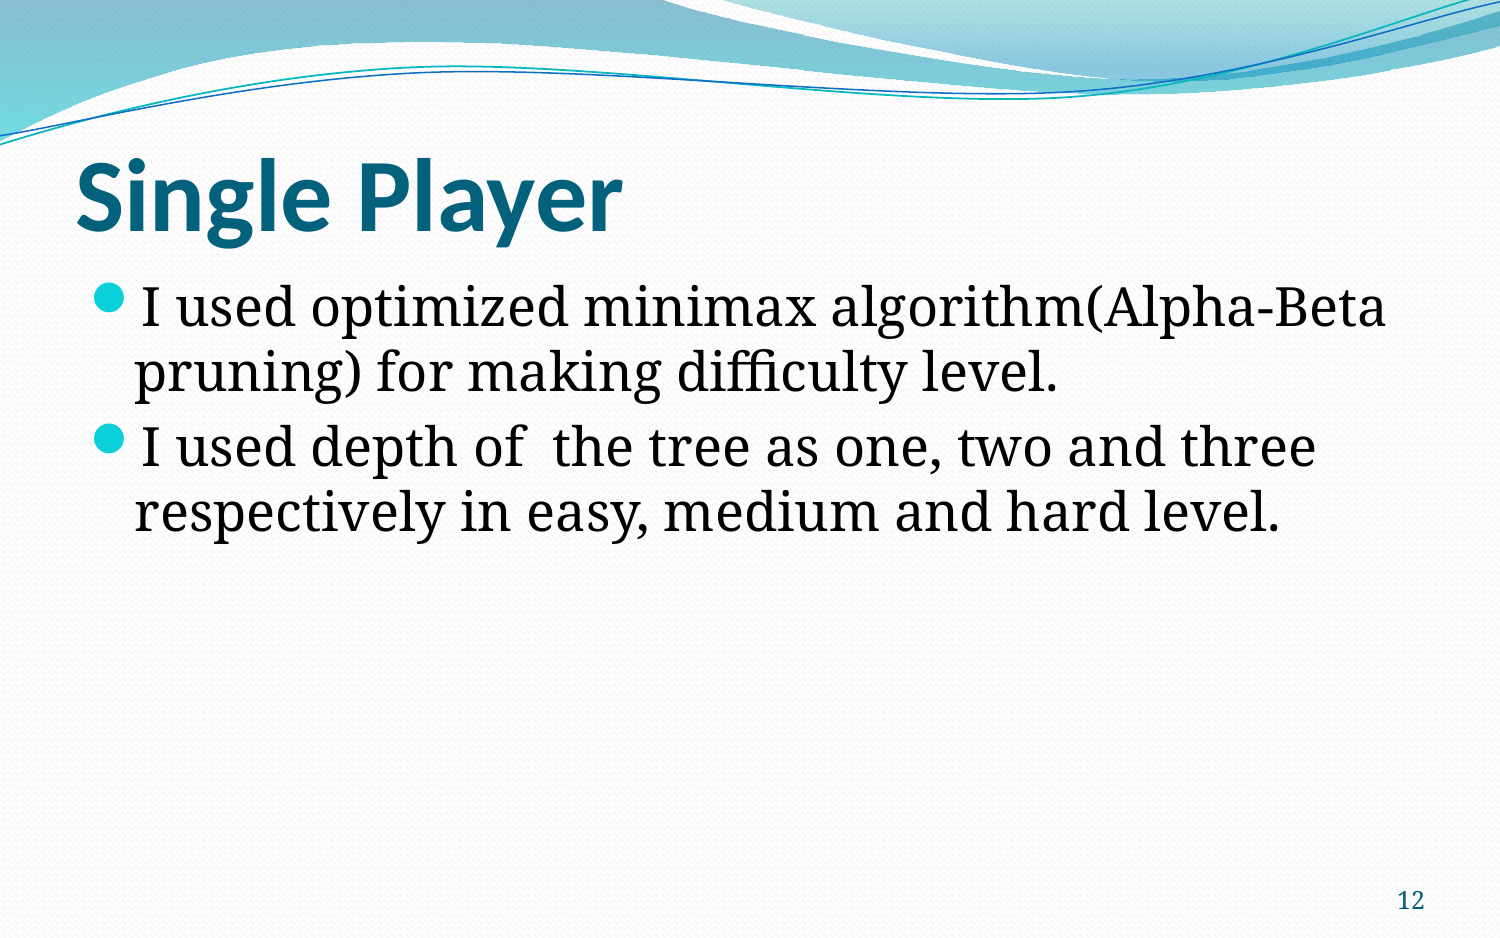

# Single Player
I used optimized minimax algorithm(Alpha-Beta pruning) for making difficulty level.
I used depth of  the tree as one, two and three respectively in easy, medium and hard level.

12